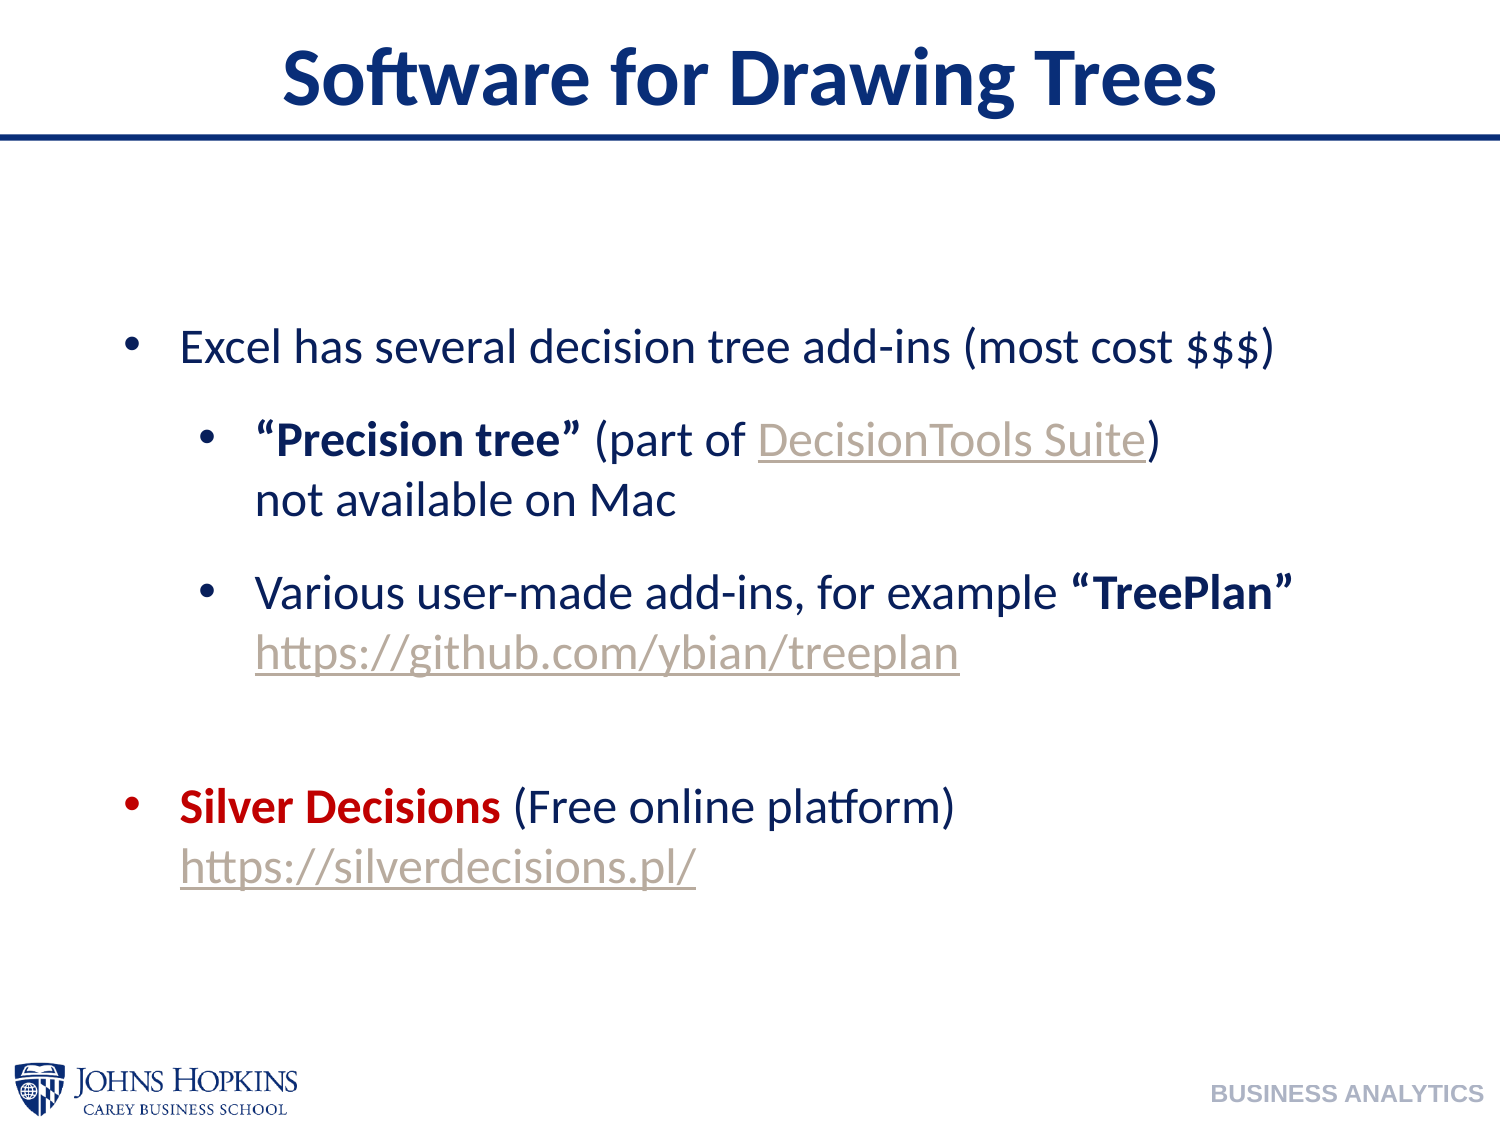

# Software for Drawing Trees
Excel has several decision tree add-ins (most cost $$$)
“Precision tree” (part of DecisionTools Suite)
not available on Mac
Various user-made add-ins, for example “TreePlan” https://github.com/ybian/treeplan

Silver Decisions (Free online platform) https://silverdecisions.pl/